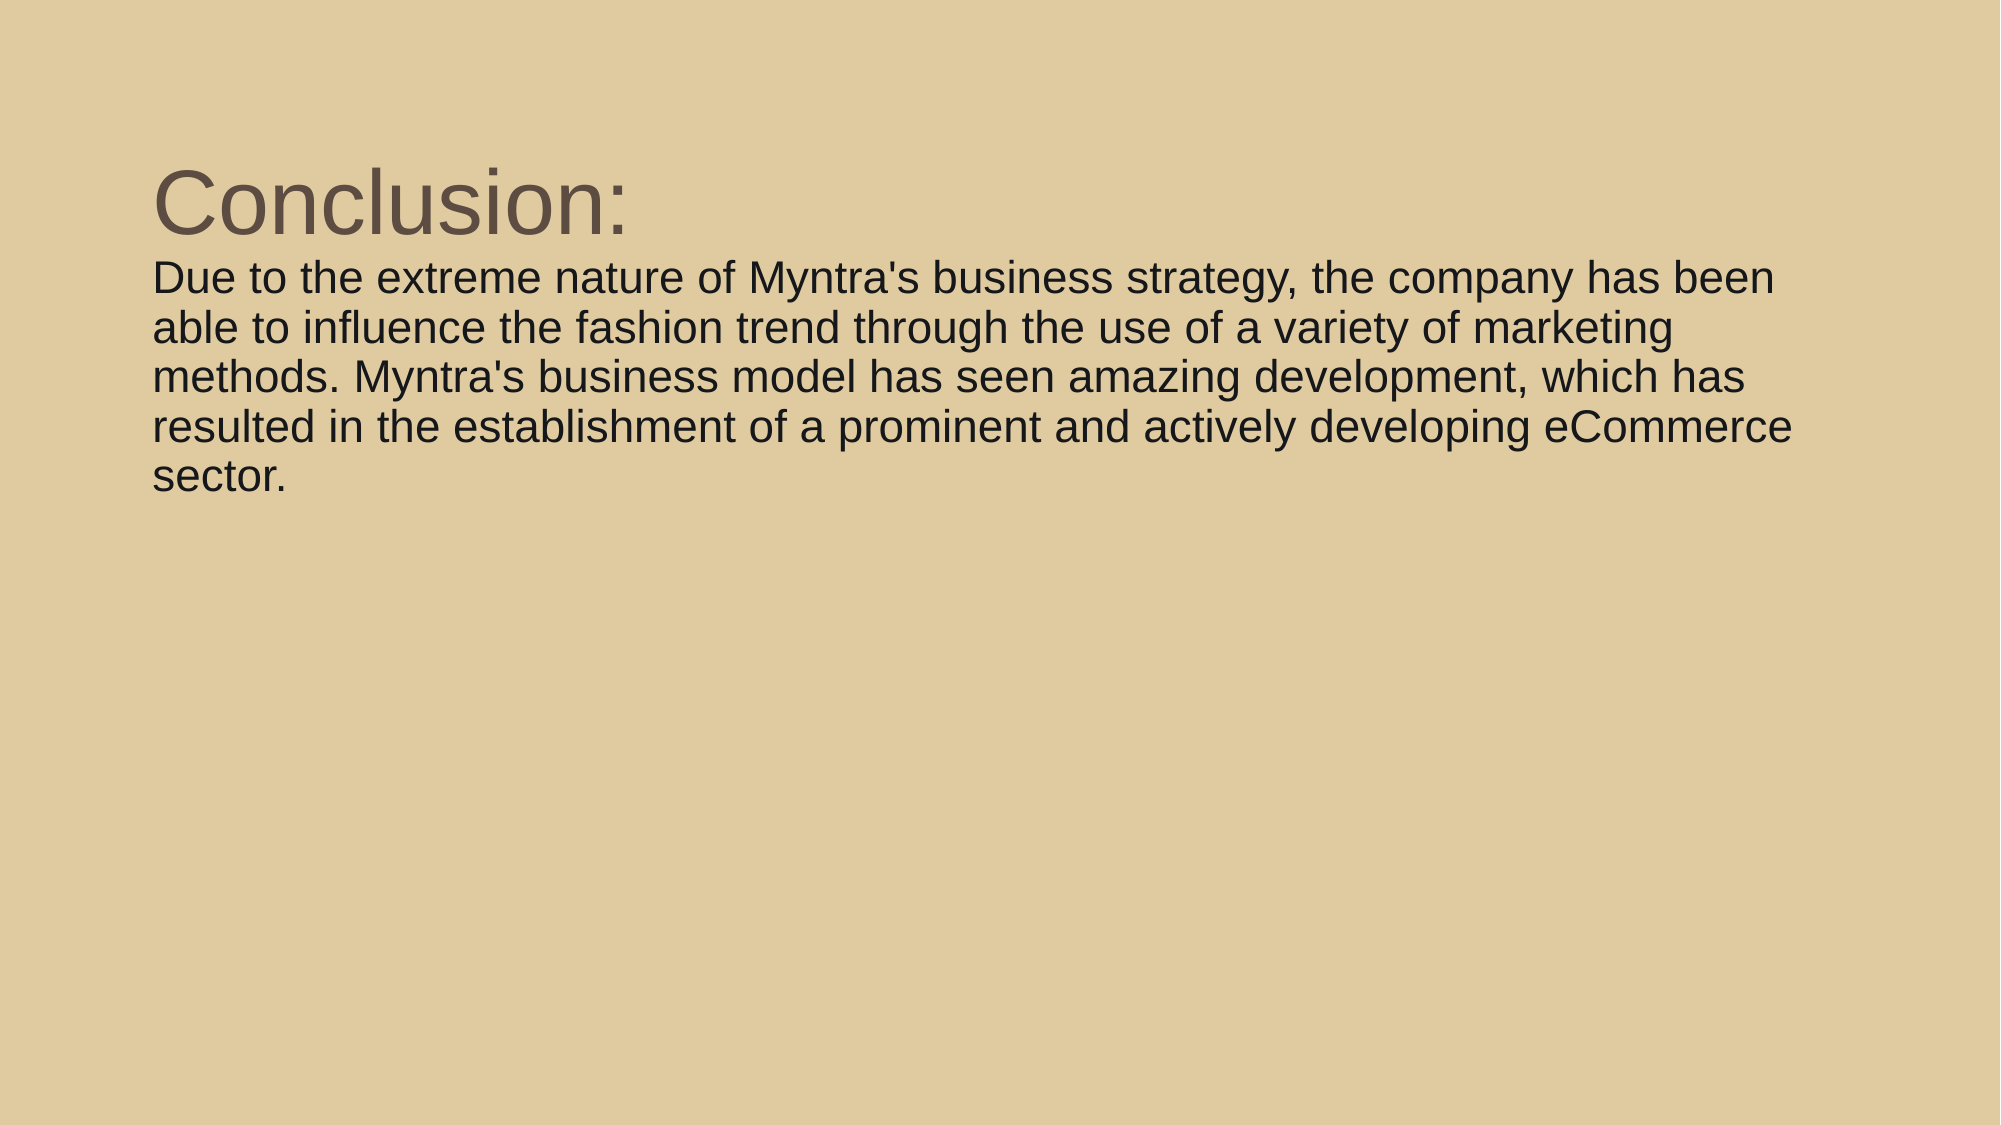

# Conclusion: Due to the extreme nature of Myntra's business strategy, the company has been able to influence the fashion trend through the use of a variety of marketing methods. Myntra's business model has seen amazing development, which has resulted in the establishment of a prominent and actively developing eCommerce sector.